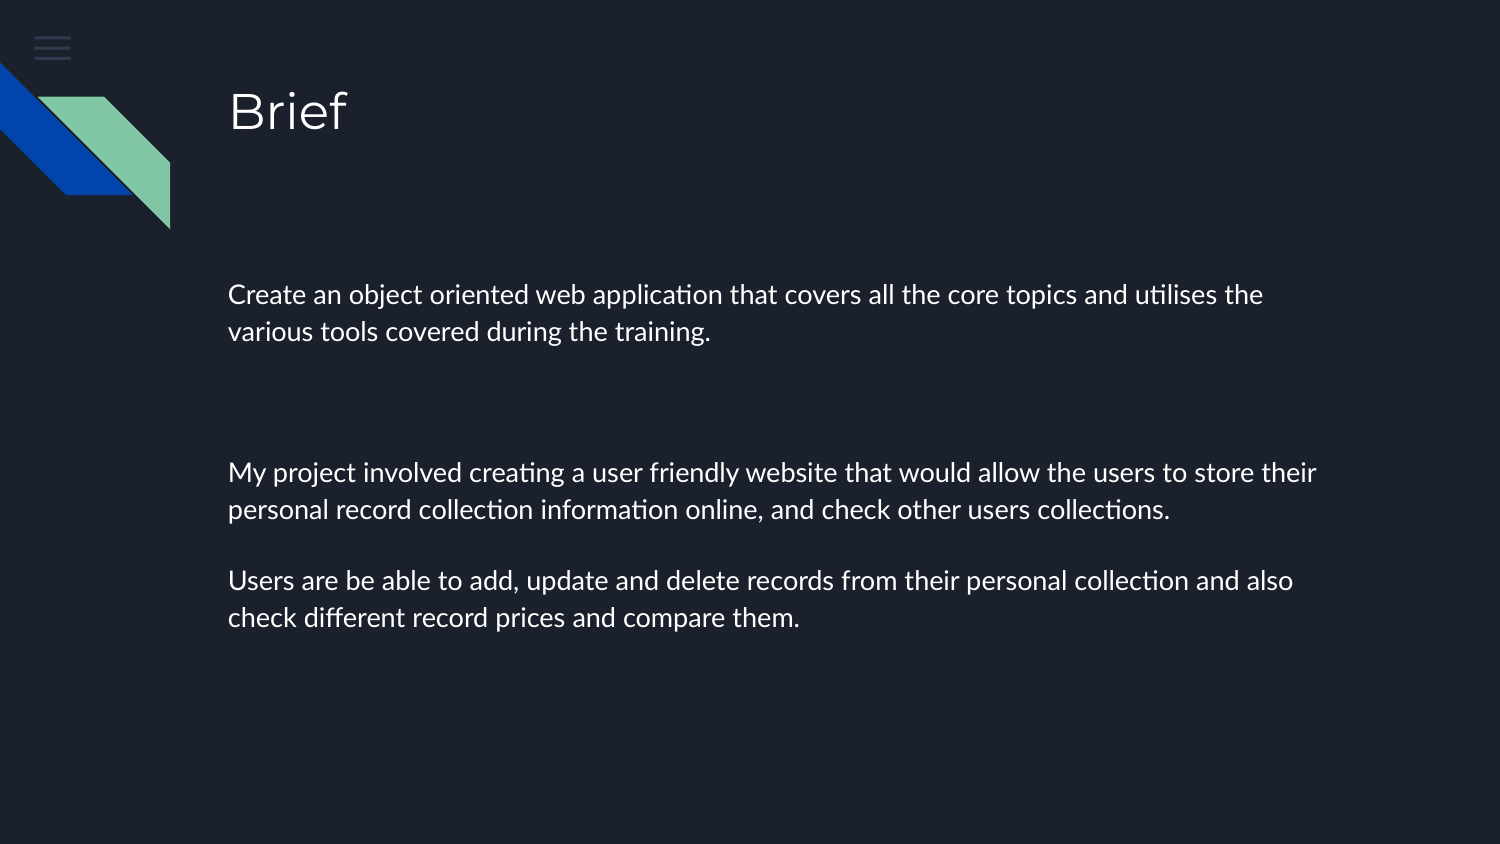

# Brief
Create an object oriented web application that covers all the core topics and utilises the various tools covered during the training.

My project involved creating a user friendly website that would allow the users to store their personal record collection information online, and check other users collections.
Users are be able to add, update and delete records from their personal collection and also check different record prices and compare them.